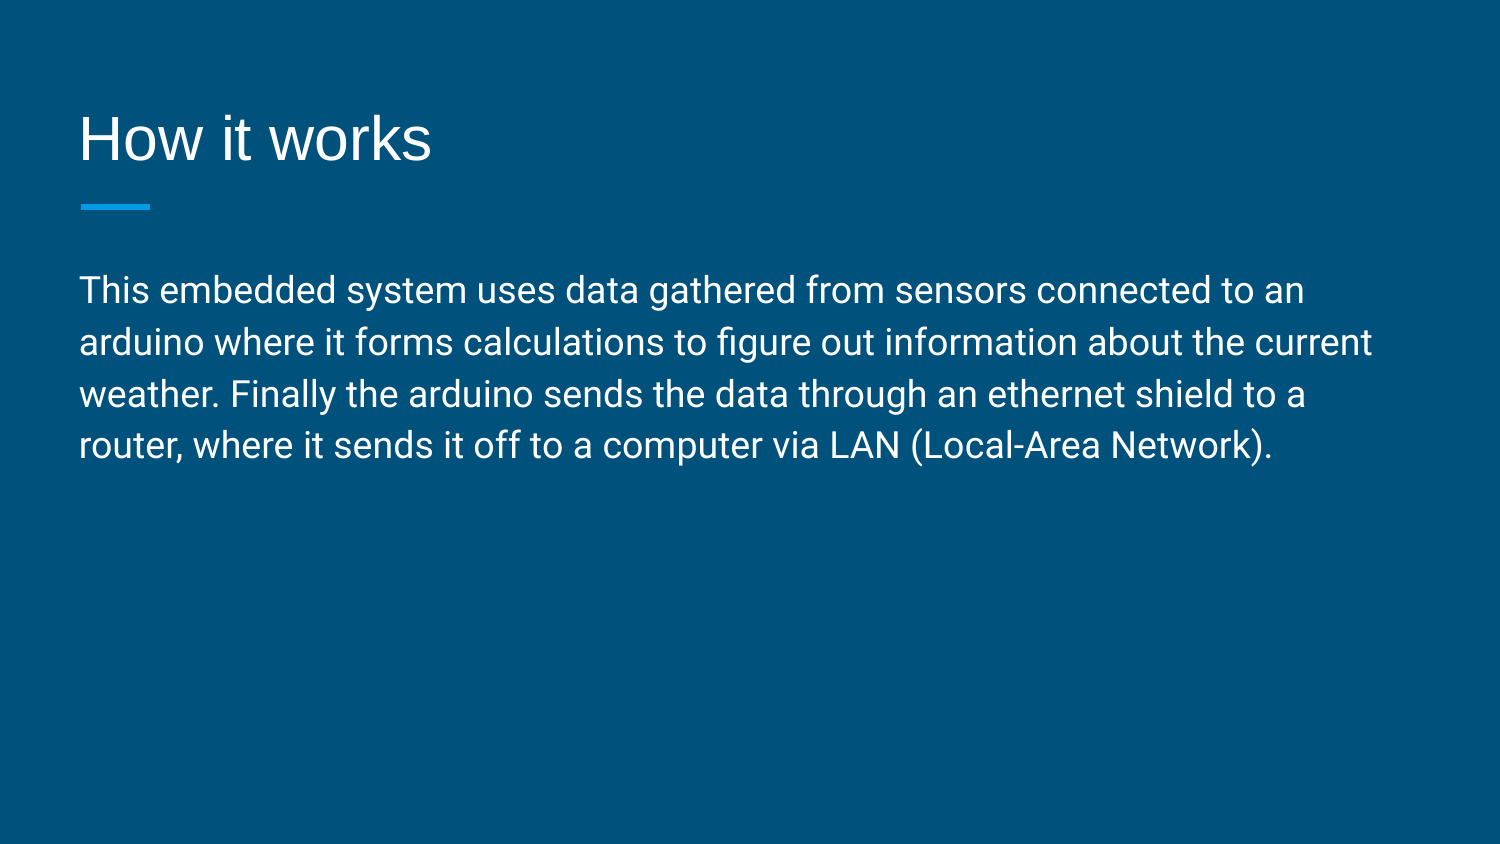

# How it works
This embedded system uses data gathered from sensors connected to an arduino where it forms calculations to figure out information about the current weather. Finally the arduino sends the data through an ethernet shield to a router, where it sends it off to a computer via LAN (Local-Area Network).